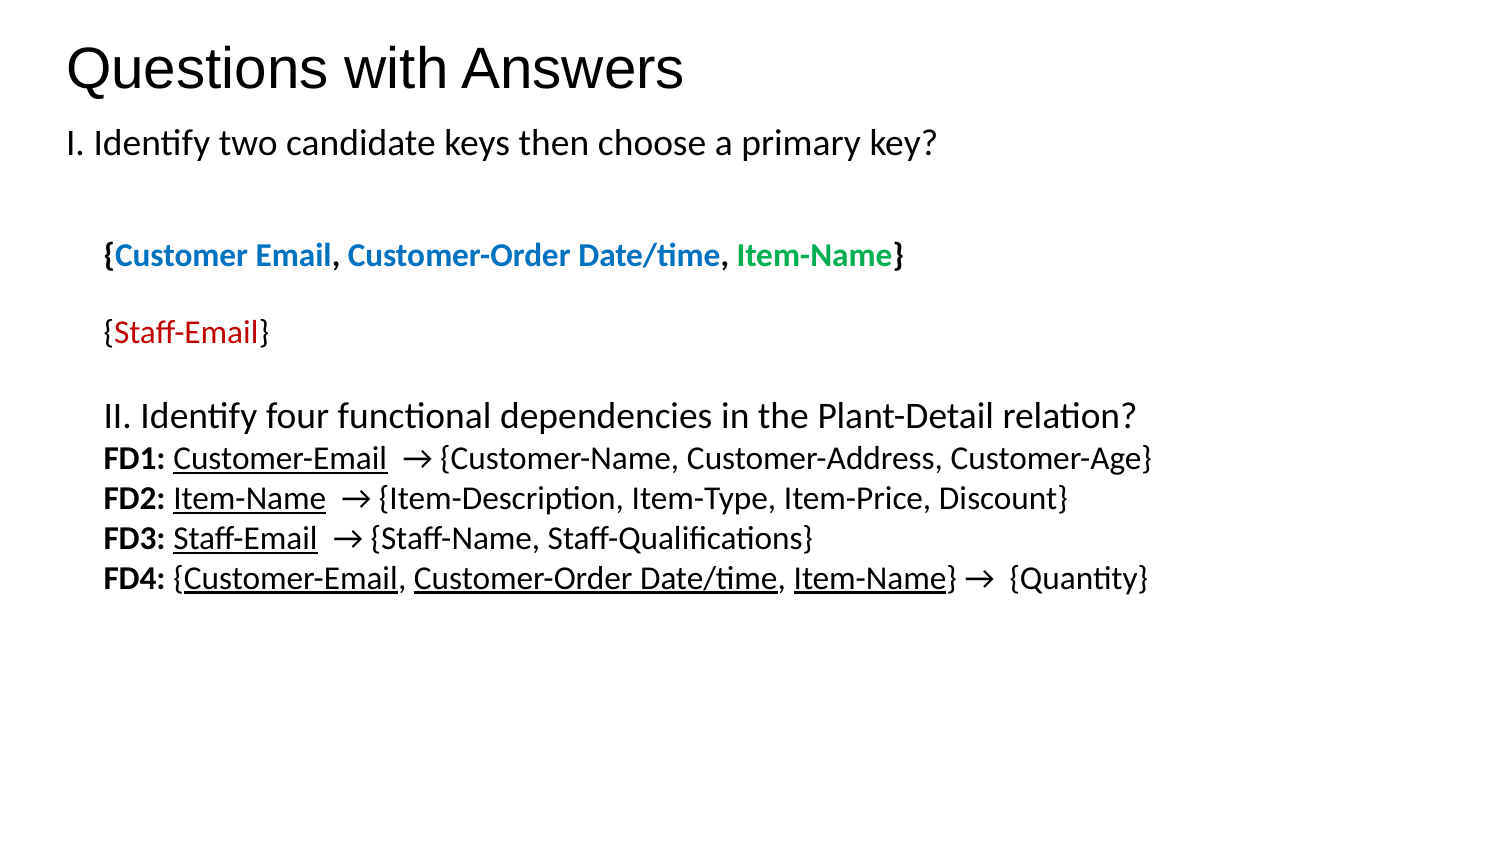

# Questions with Answers
I. Identify two candidate keys then choose a primary key?
{Customer Email, Customer-Order Date/time, Item-Name}  ​
{Staff-Email}
II. Identify four functional dependencies in the Plant-Detail relation?
FD1: Customer-Email  → {Customer-Name, Customer-Address, Customer-Age}
FD2: Item-Name  → {Item-Description, Item-Type, Item-Price, Discount}
FD3: Staff-Email  → {Staff-Name, Staff-Qualifications}
FD4: {Customer-Email, Customer-Order Date/time, Item-Name} →  {Quantity}